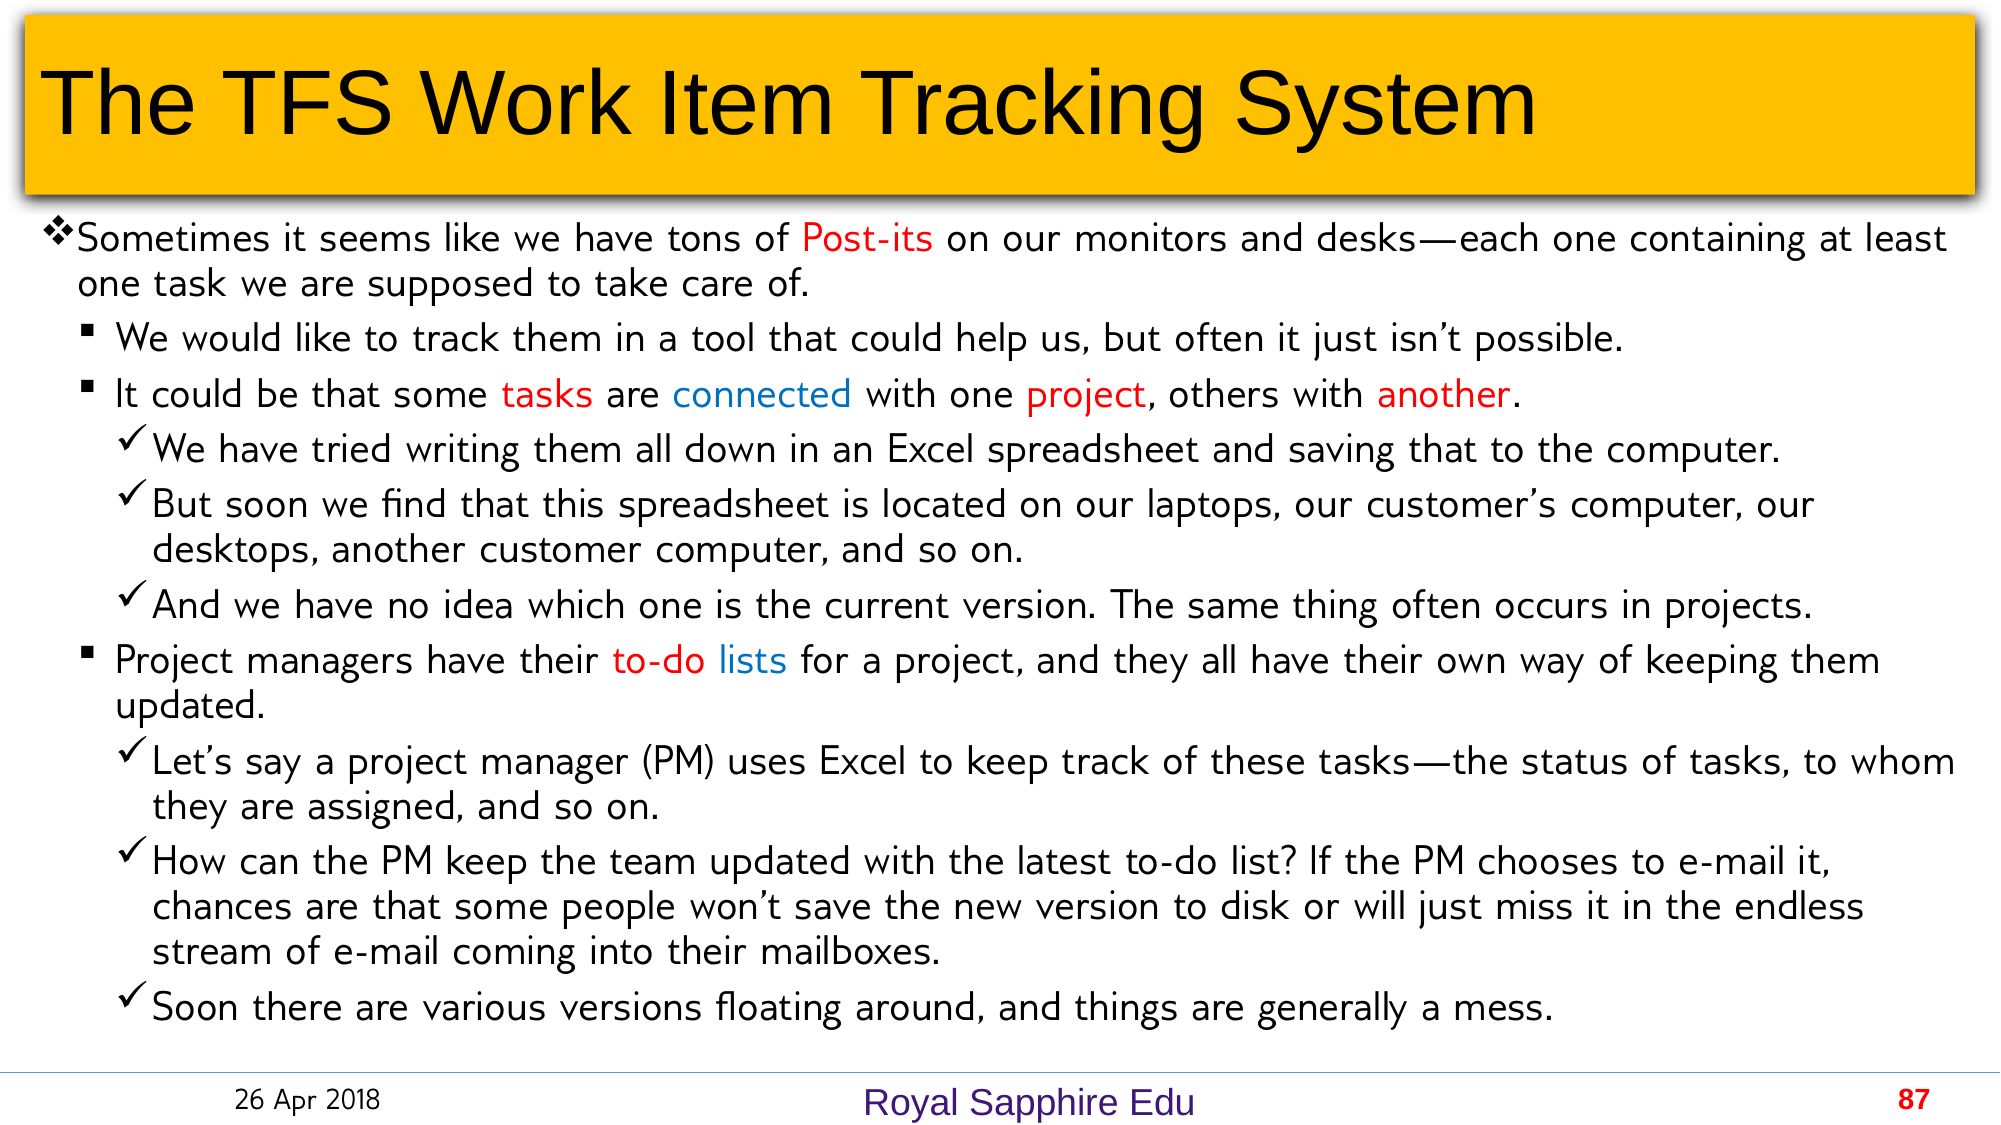

# The TFS Work Item Tracking System
Sometimes it seems like we have tons of Post-its on our monitors and desks—each one containing at least one task we are supposed to take care of.
We would like to track them in a tool that could help us, but often it just isn’t possible.
It could be that some tasks are connected with one project, others with another.
We have tried writing them all down in an Excel spreadsheet and saving that to the computer.
But soon we find that this spreadsheet is located on our laptops, our customer’s computer, our desktops, another customer computer, and so on.
And we have no idea which one is the current version. The same thing often occurs in projects.
Project managers have their to-do lists for a project, and they all have their own way of keeping them updated.
Let’s say a project manager (PM) uses Excel to keep track of these tasks—the status of tasks, to whom they are assigned, and so on.
How can the PM keep the team updated with the latest to-do list? If the PM chooses to e-mail it, chances are that some people won’t save the new version to disk or will just miss it in the endless stream of e-mail coming into their mailboxes.
Soon there are various versions floating around, and things are generally a mess.
26 Apr 2018
87